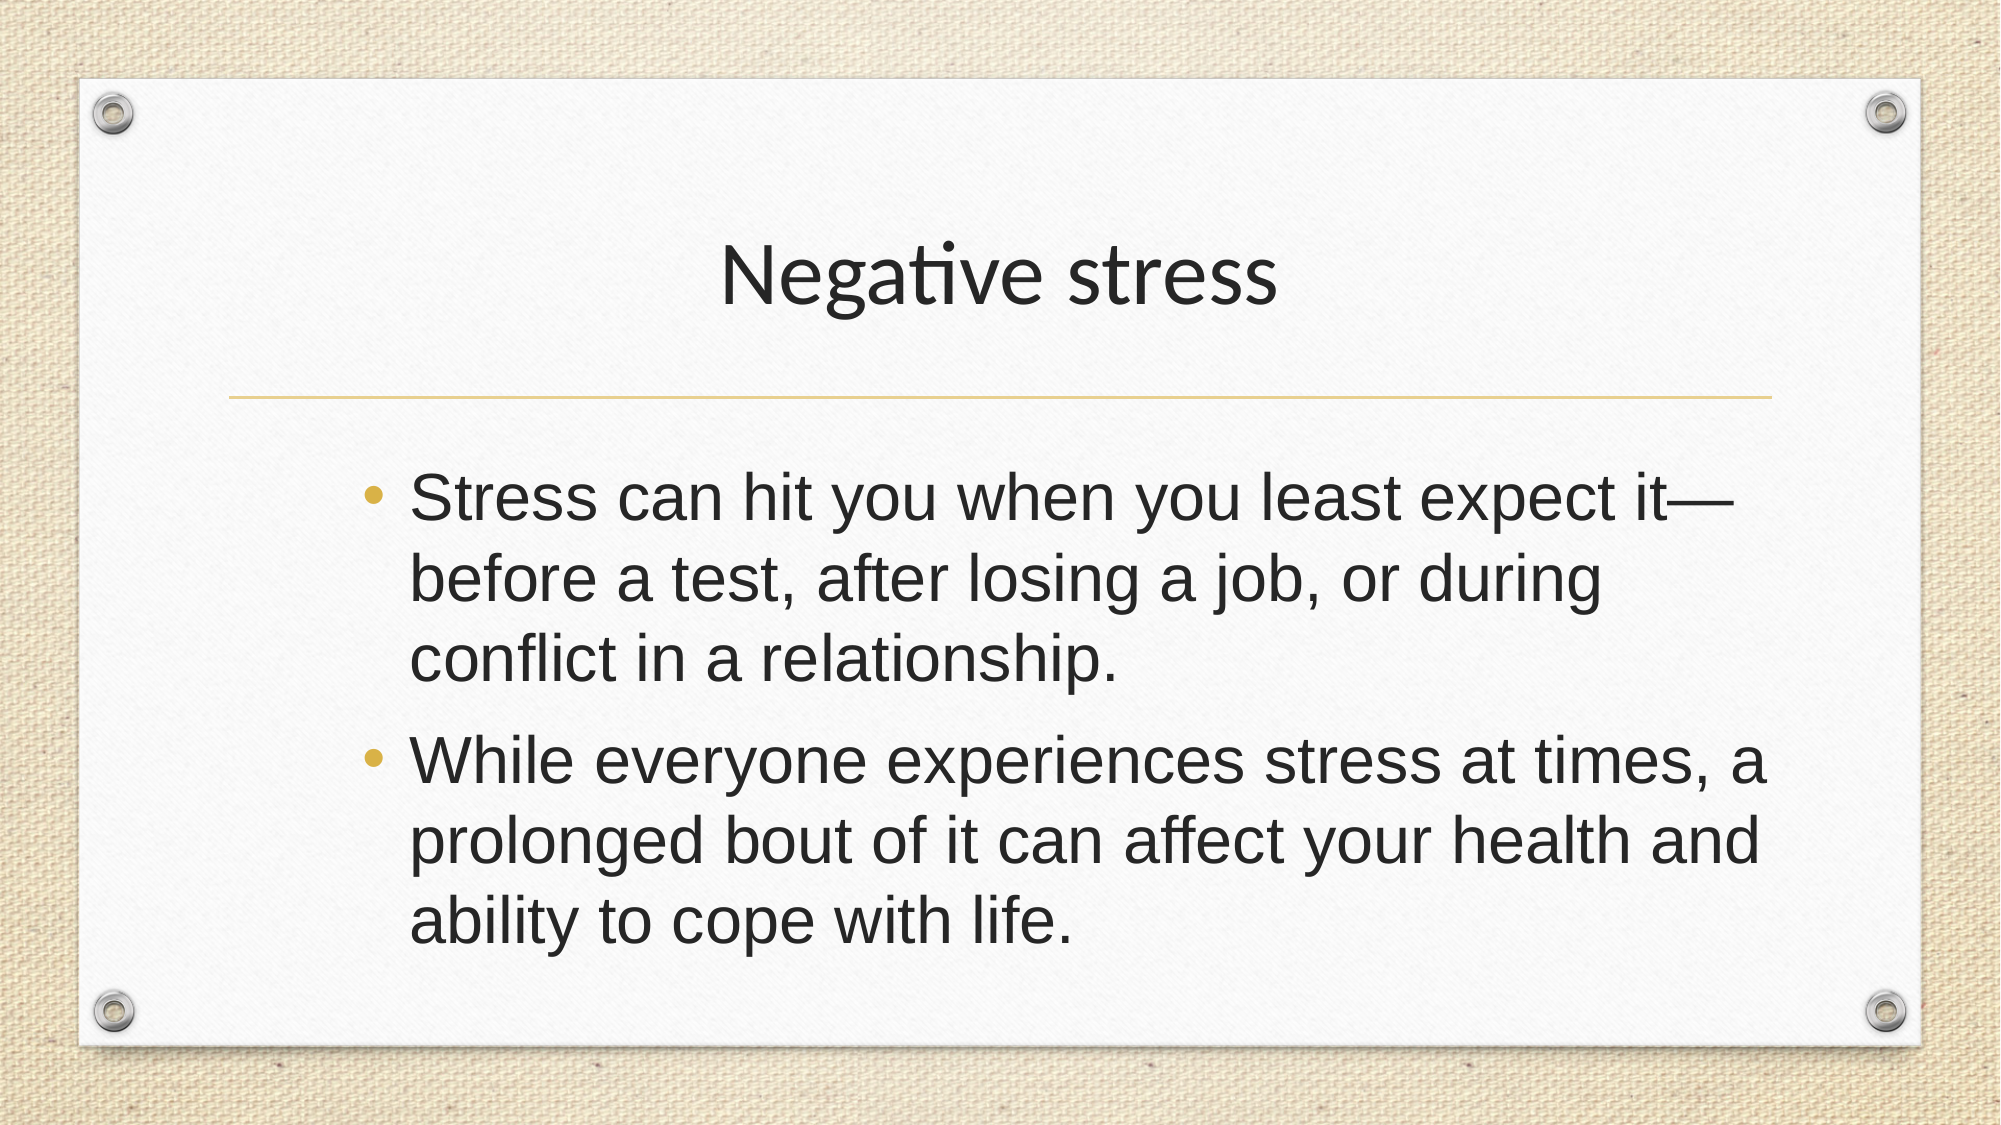

# Negative stress
Stress can hit you when you least expect it—before a test, after losing a job, or during conflict in a relationship.
While everyone experiences stress at times, a prolonged bout of it can affect your health and ability to cope with life.